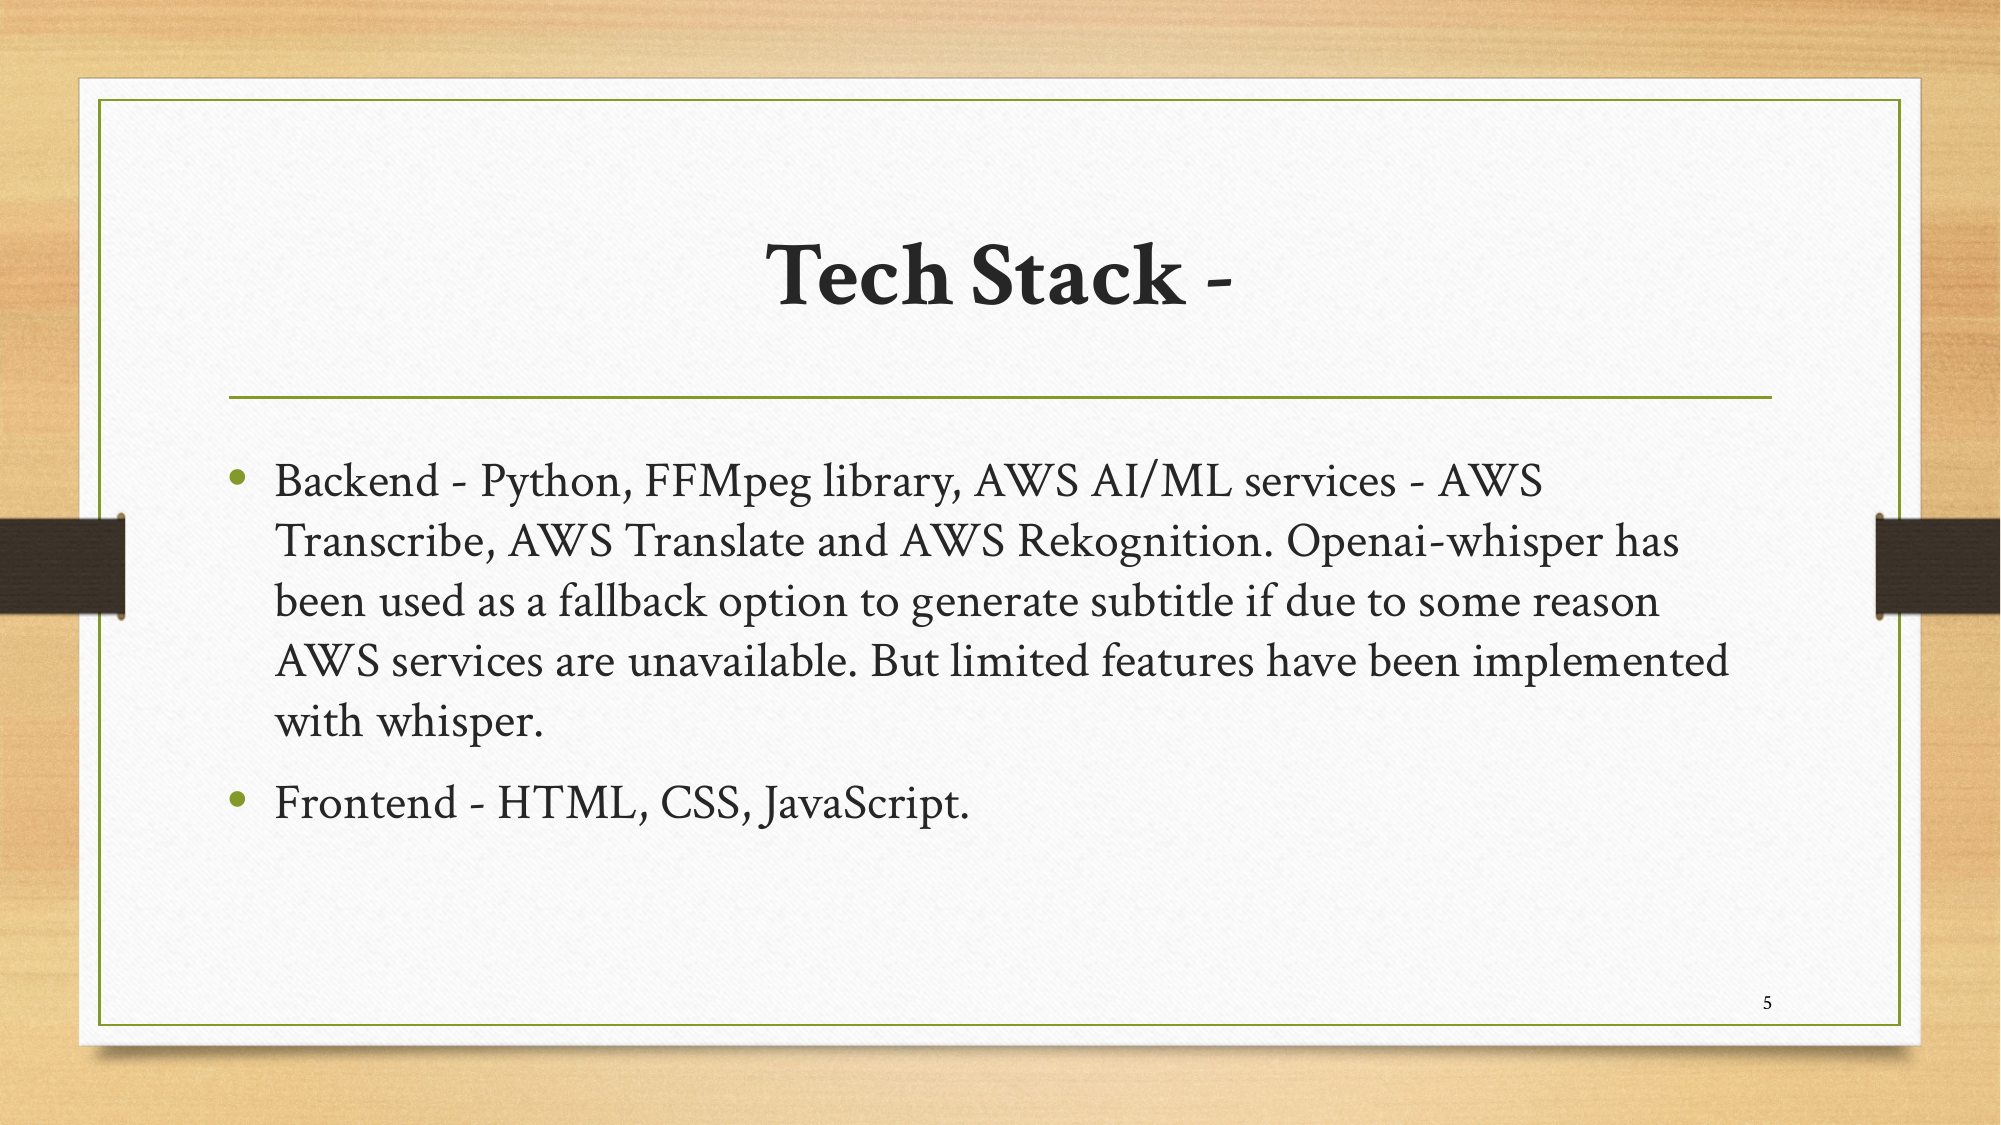

# Tech Stack -
Backend - Python, FFMpeg library, AWS AI/ML services - AWS Transcribe, AWS Translate and AWS Rekognition. Openai-whisper has been used as a fallback option to generate subtitle if due to some reason AWS services are unavailable. But limited features have been implemented with whisper.
Frontend - HTML, CSS, JavaScript.
5